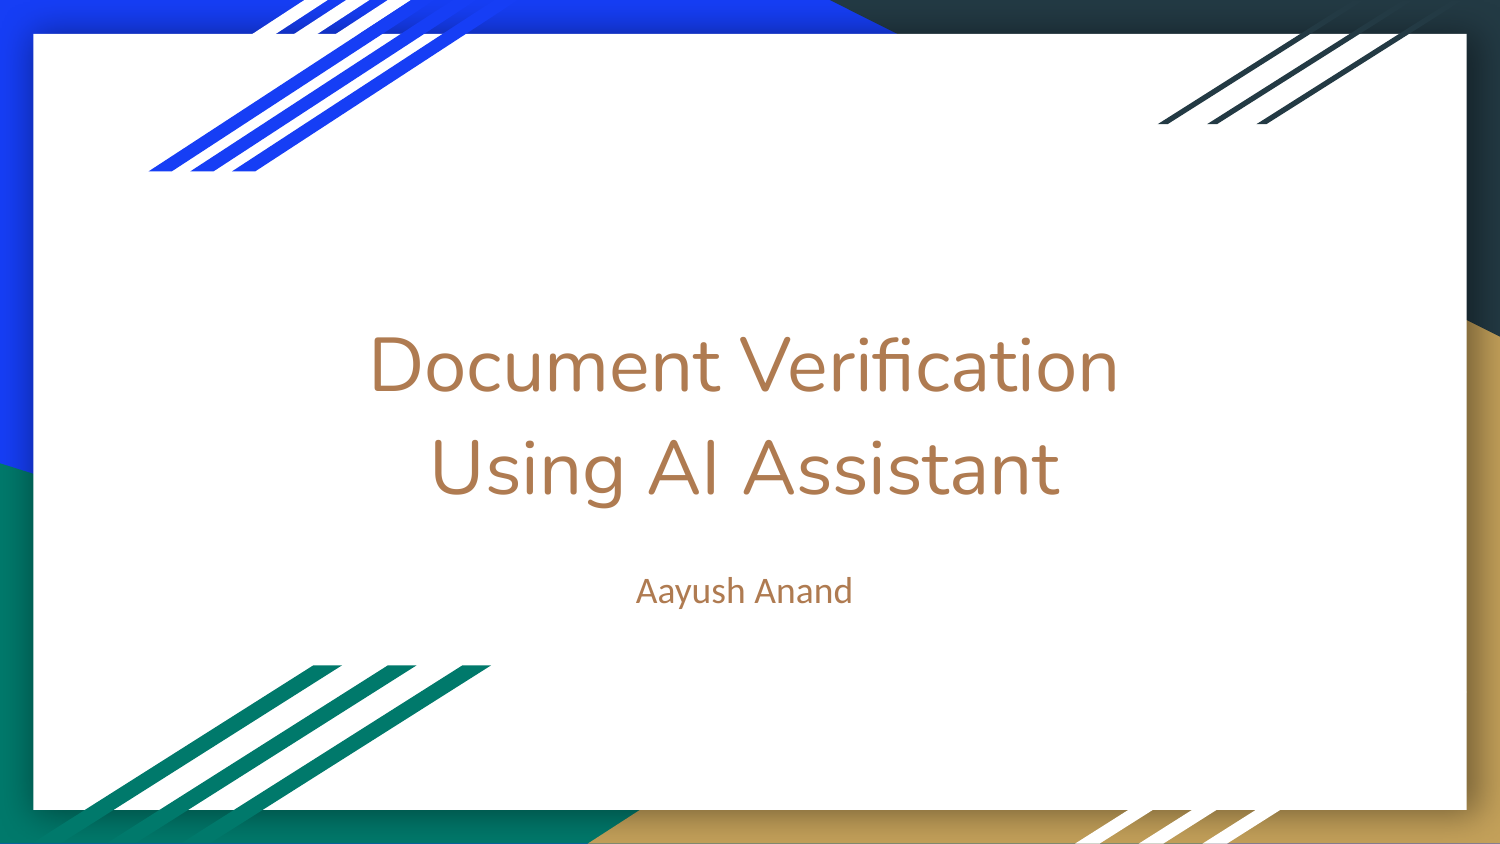

# Document Verification Using AI Assistant
Aayush Anand